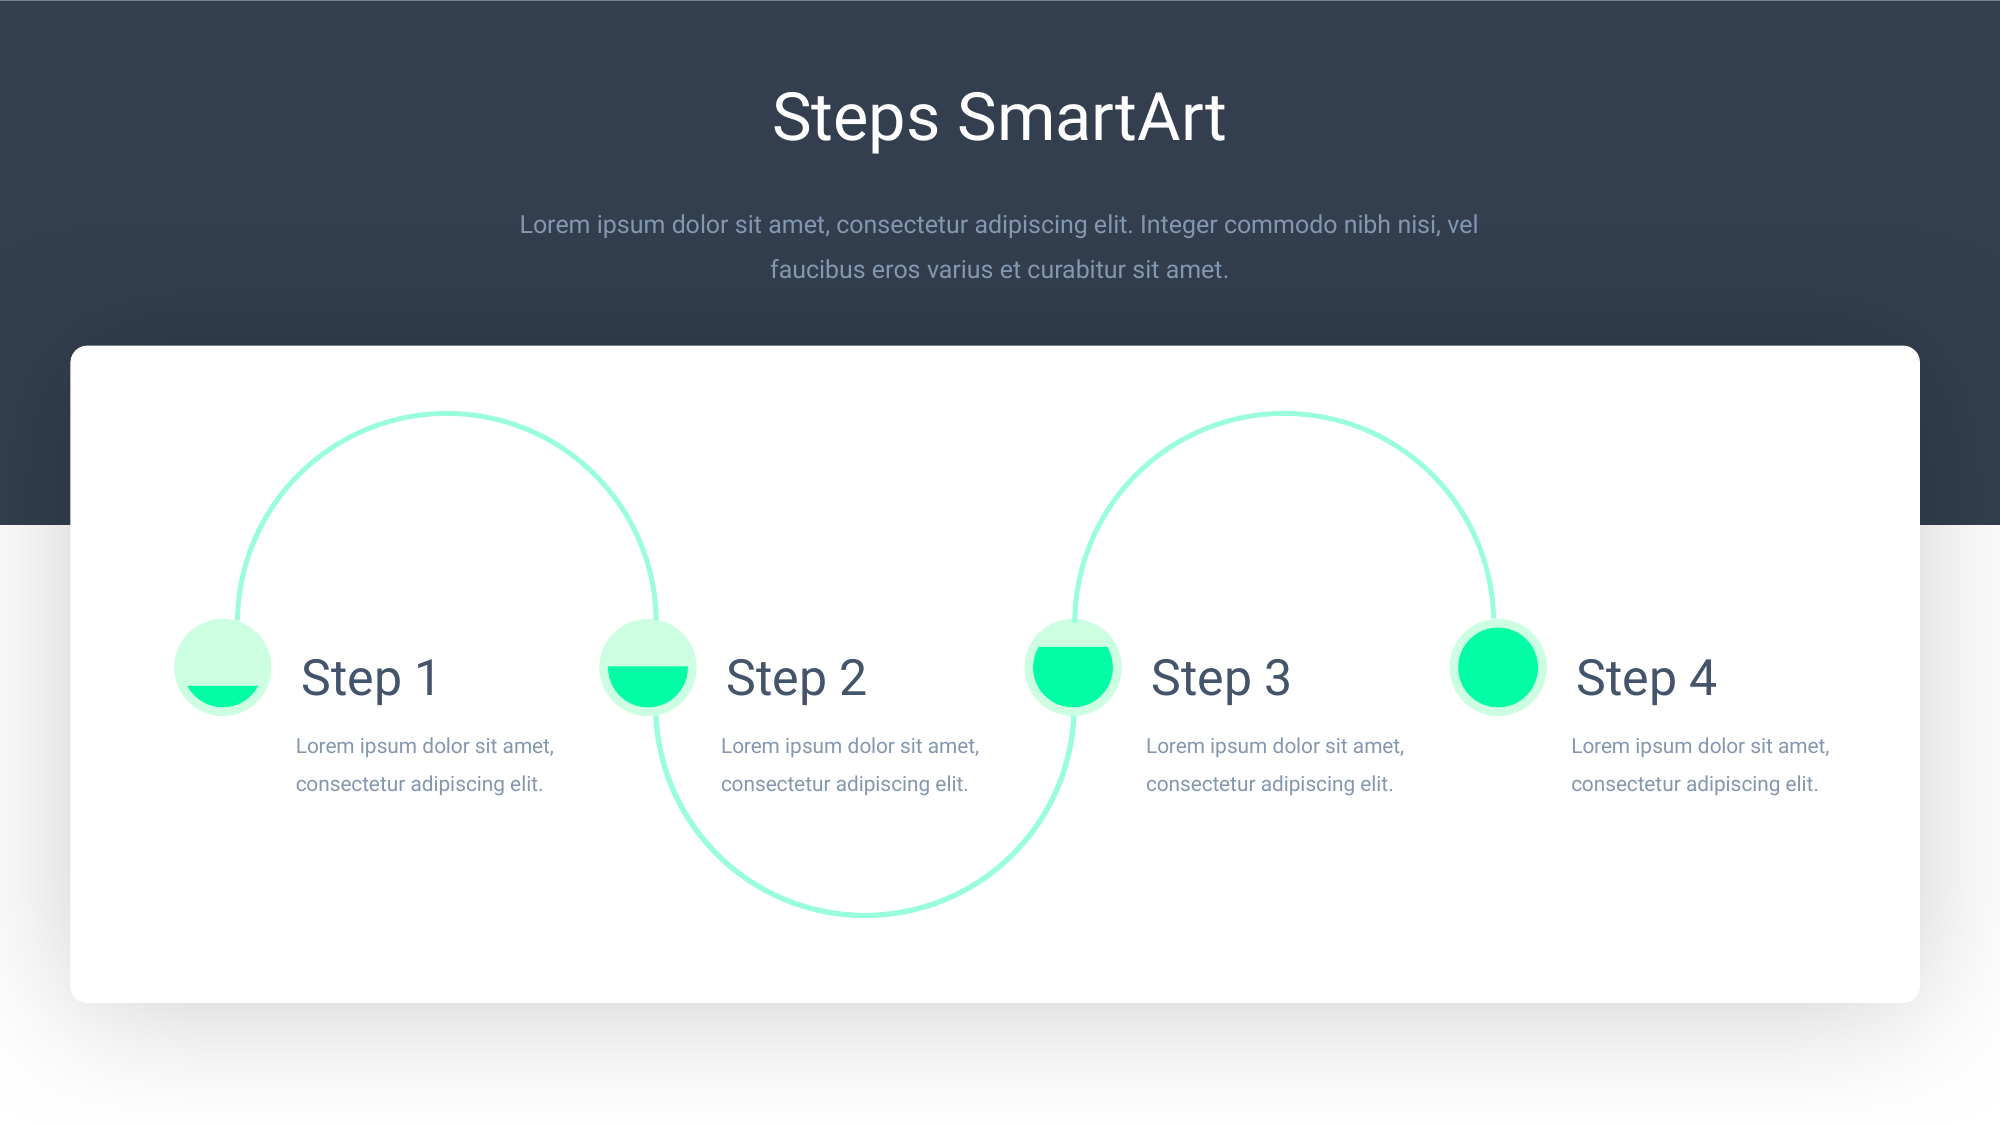

Steps SmartArt
Lorem ipsum dolor sit amet, consectetur adipiscing elit. Integer commodo nibh nisi, vel faucibus eros varius et curabitur sit amet.

Lorem ipsum dolor sit amet, consectetur adipiscing elit.
Step 1
Lorem ipsum dolor sit amet, consectetur adipiscing elit.
Step 2
Lorem ipsum dolor sit amet, consectetur adipiscing elit.
Step 3
Lorem ipsum dolor sit amet, consectetur adipiscing elit.
Step 4